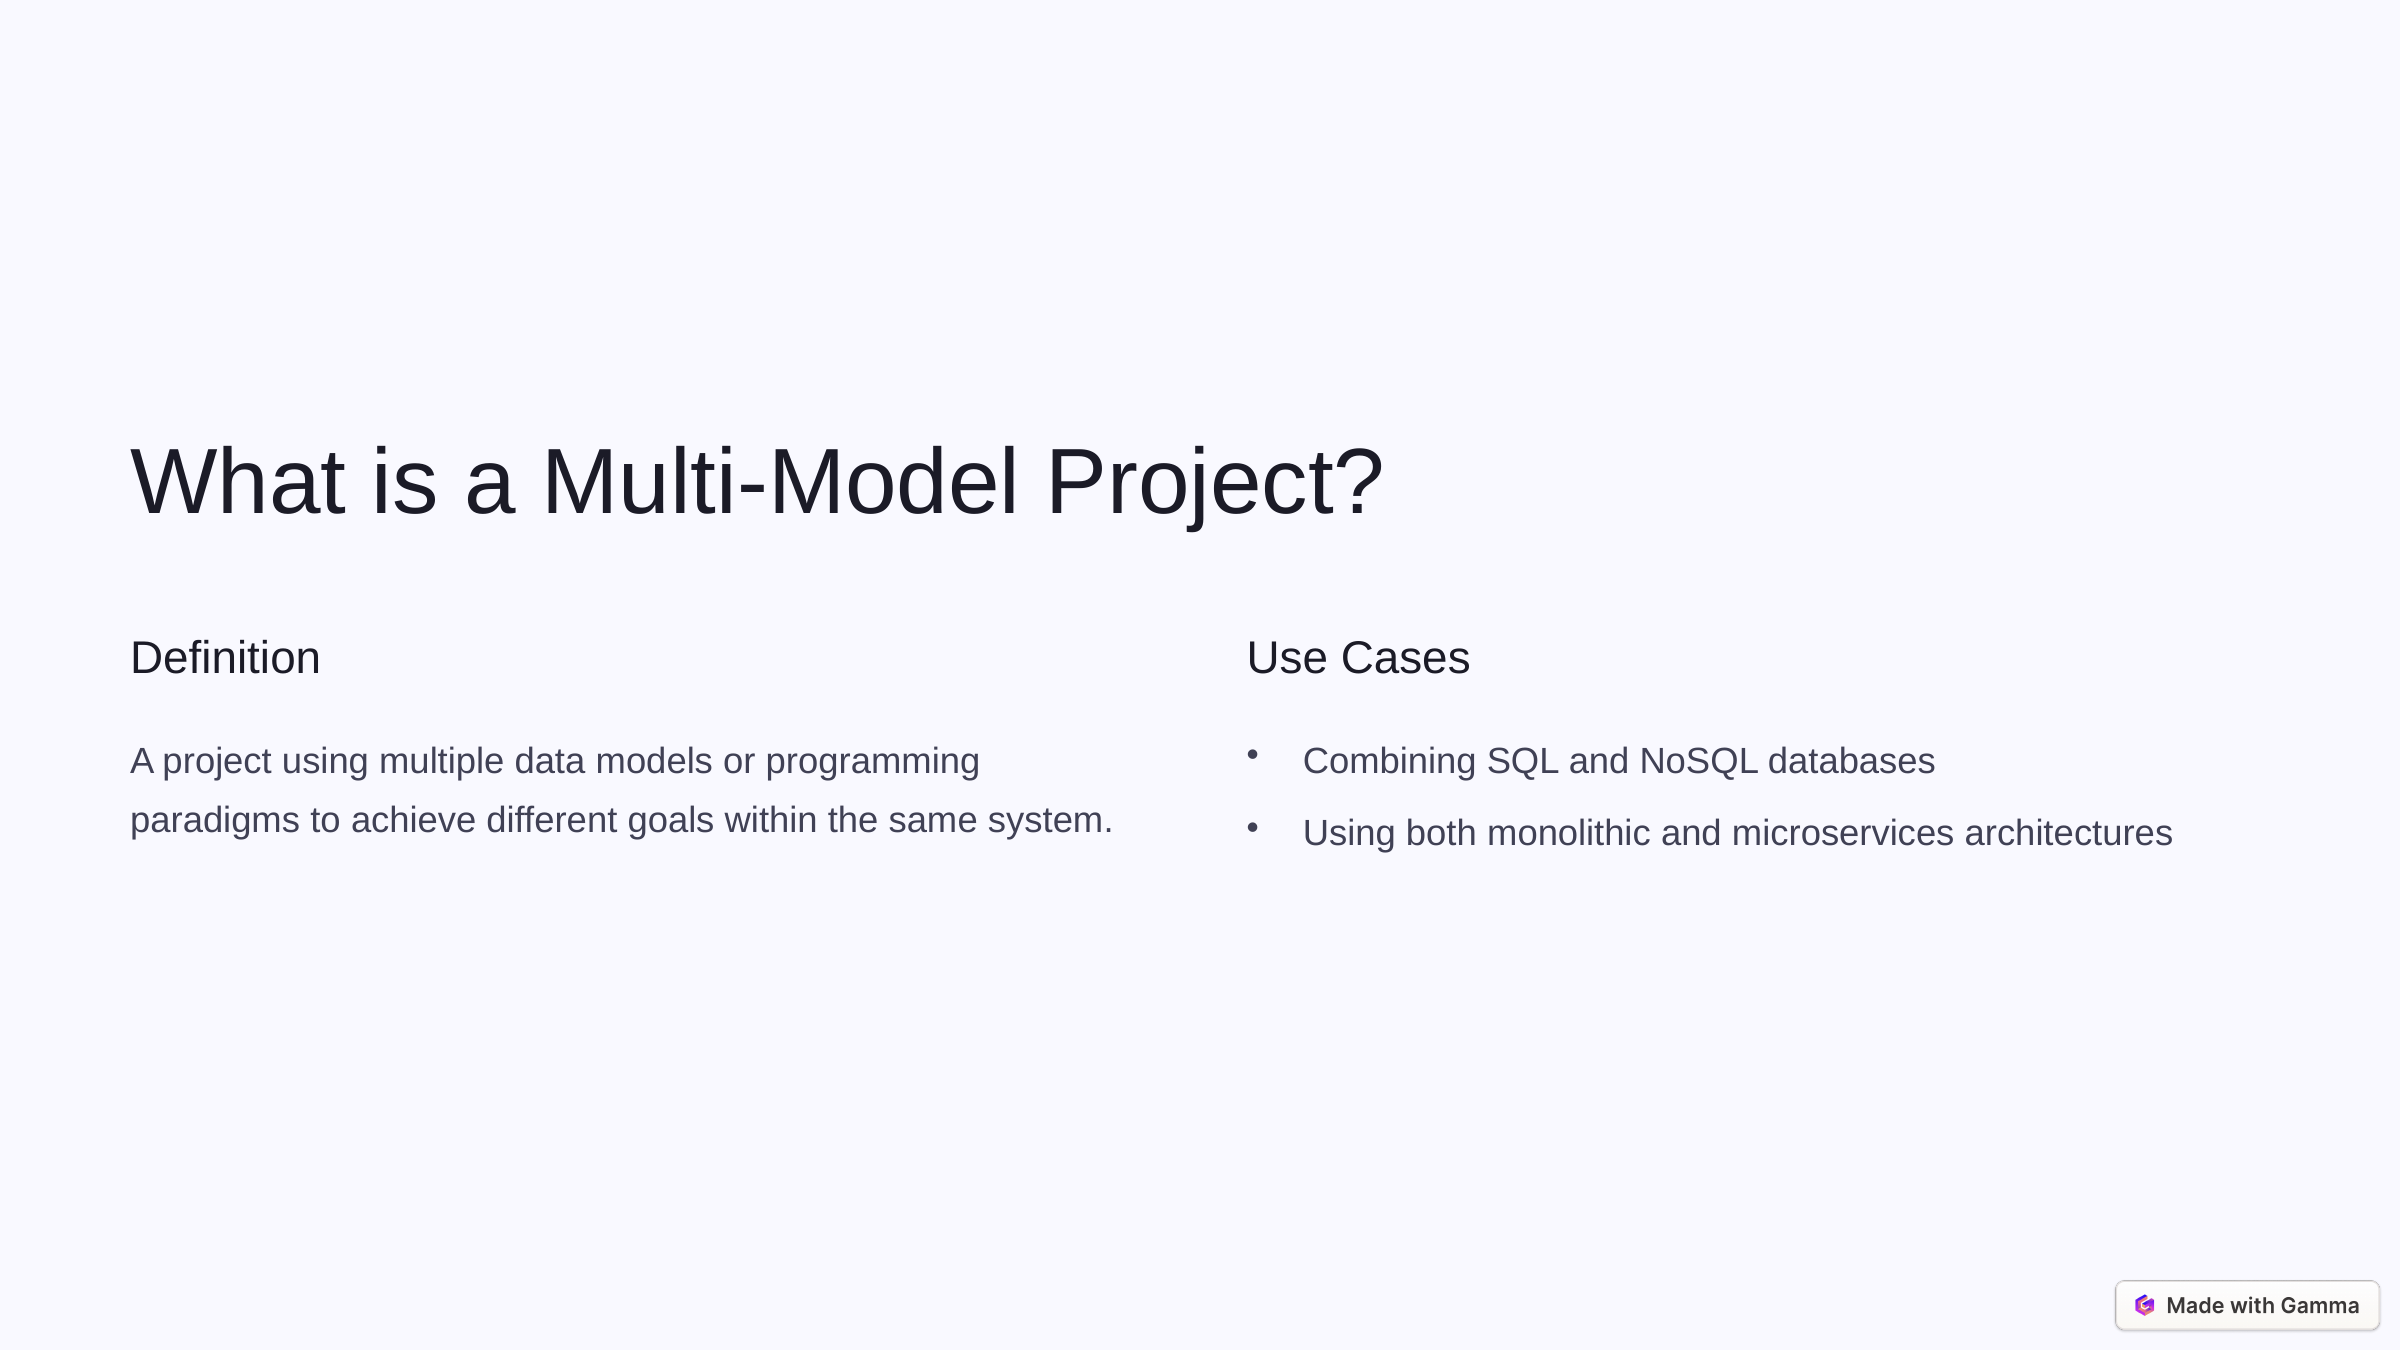

What is a Multi-Model Project?
Definition
Use Cases
A project using multiple data models or programming paradigms to achieve different goals within the same system.
Combining SQL and NoSQL databases
Using both monolithic and microservices architectures